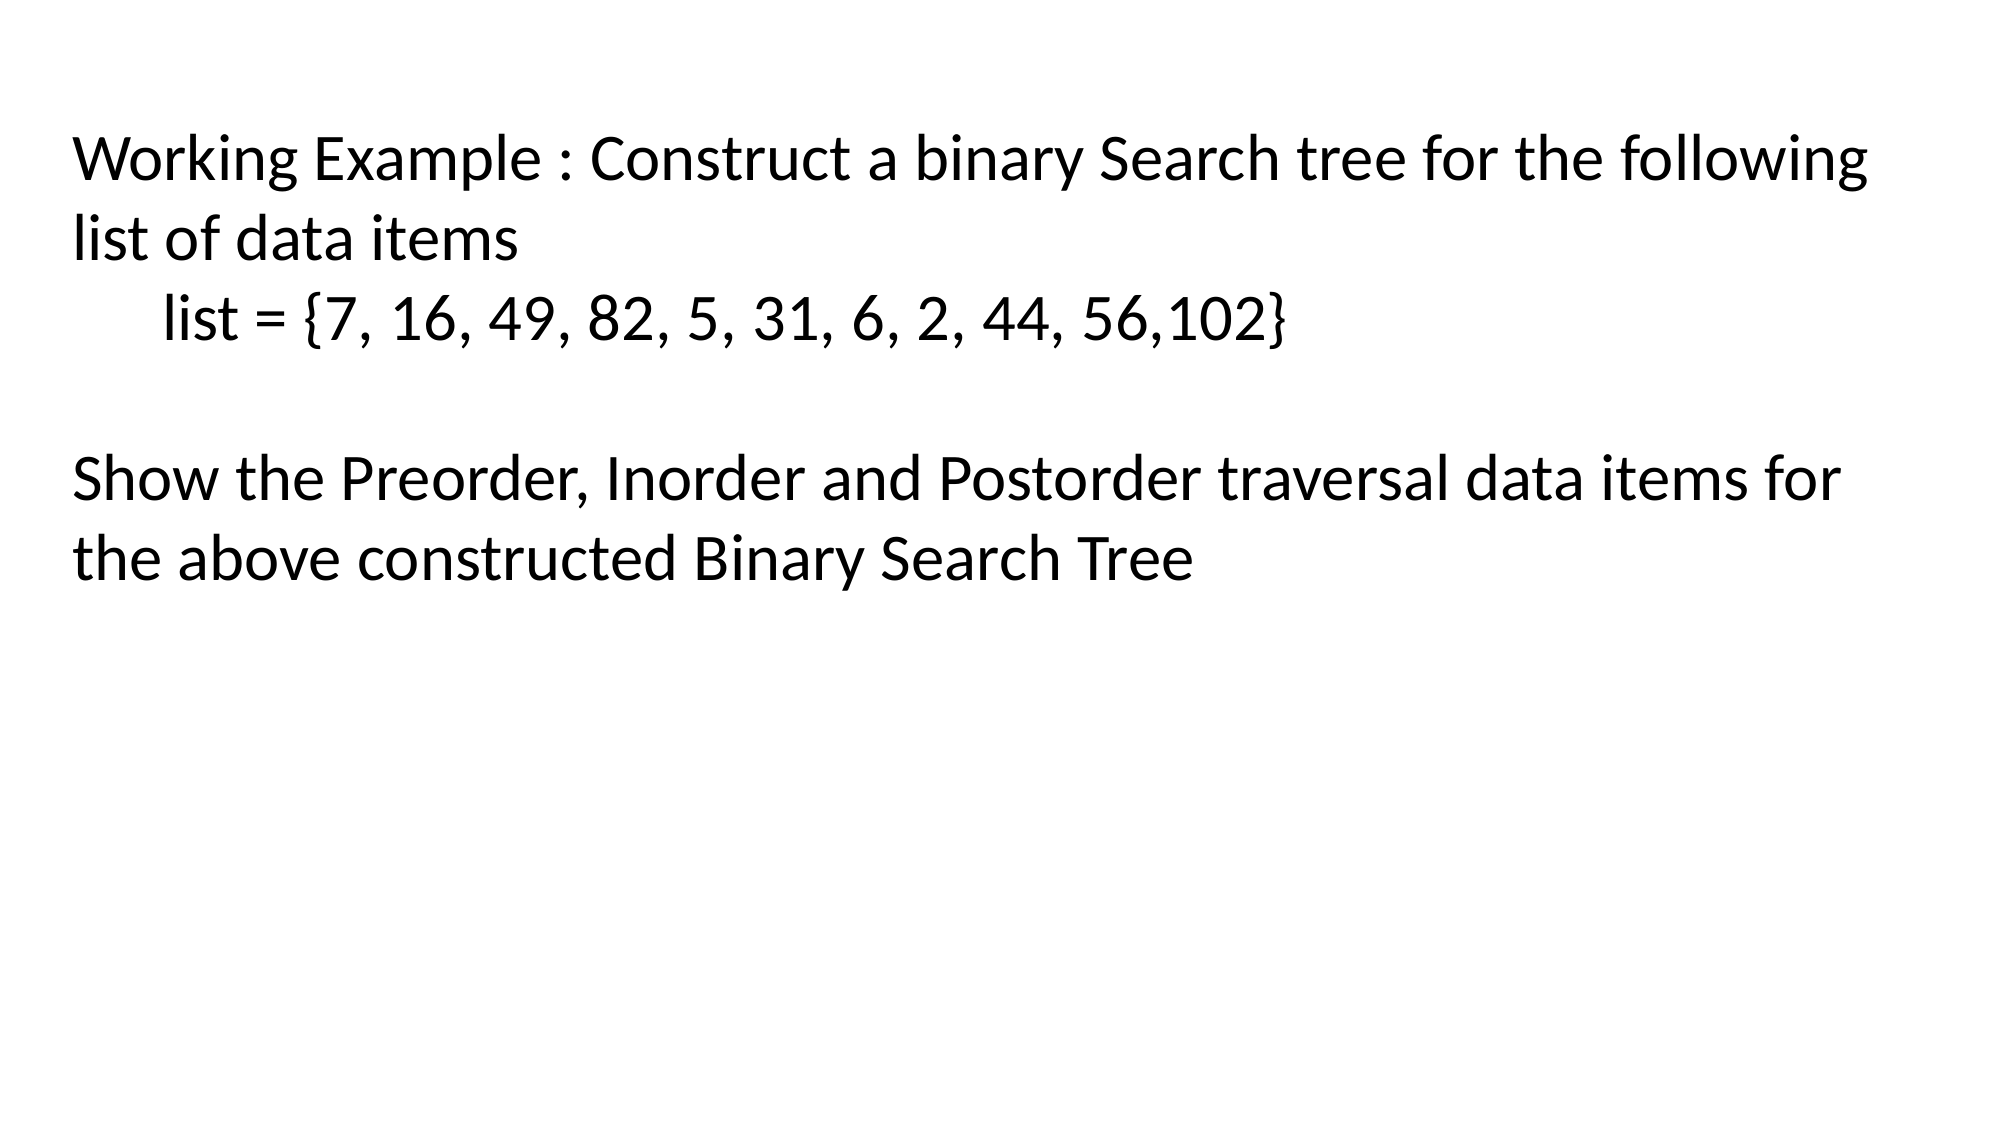

Working Example : Construct a binary Search tree for the following list of data items
      list = {7, 16, 49, 82, 5, 31, 6, 2, 44, 56,102}

Show the Preorder, Inorder and Postorder traversal data items for the above constructed Binary Search Tree